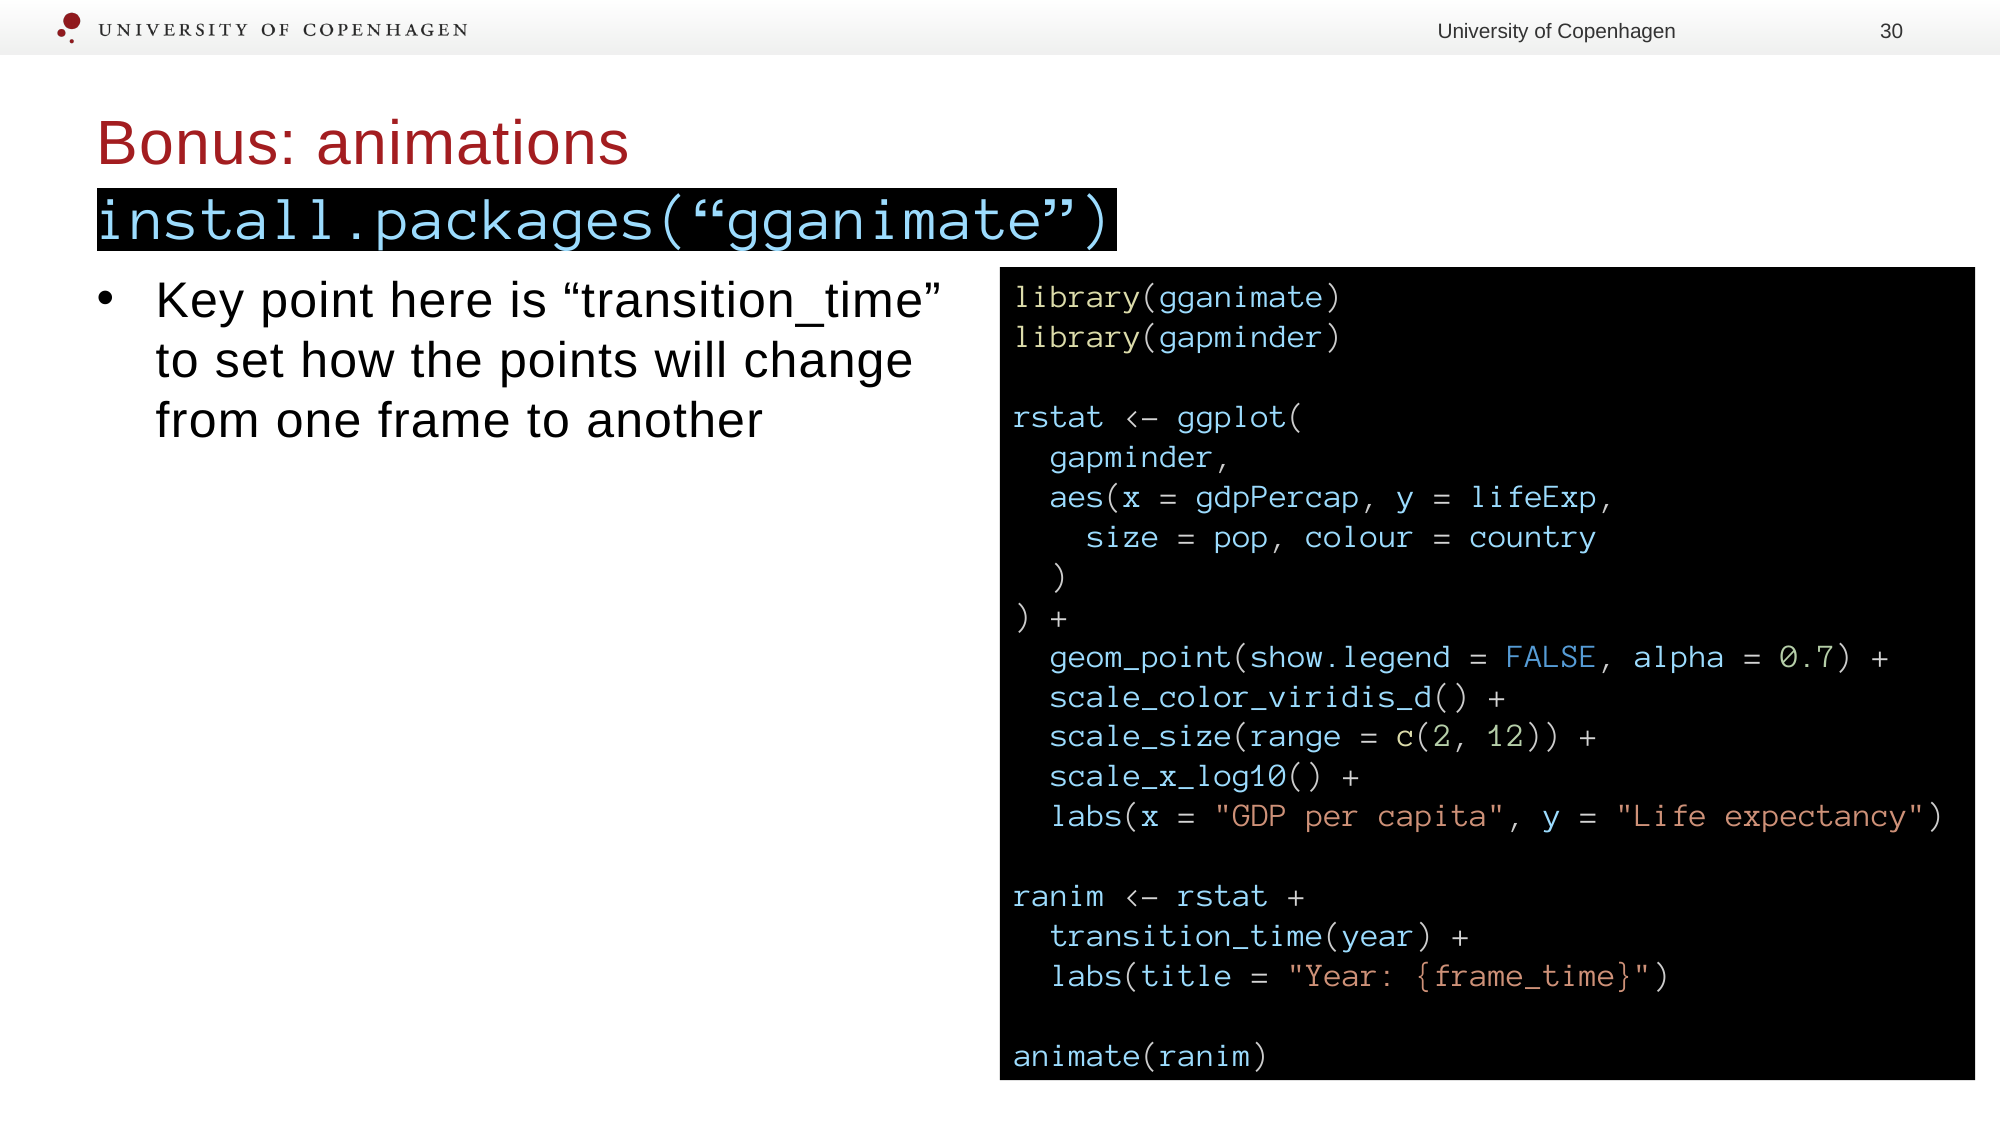

University of Copenhagen

30
# Bonus: animations install.packages(“gganimate”)
Key point here is “transition_time” to set how the points will change from one frame to another
library(gganimate)
library(gapminder)
rstat <- ggplot(
  gapminder,
  aes(x = gdpPercap, y = lifeExp,
    size = pop, colour = country
  )
) +
  geom_point(show.legend = FALSE, alpha = 0.7) +
  scale_color_viridis_d() +
  scale_size(range = c(2, 12)) +
  scale_x_log10() +
  labs(x = "GDP per capita", y = "Life expectancy")
ranim <- rstat +
  transition_time(year) +
  labs(title = "Year: {frame_time}")
animate(ranim)